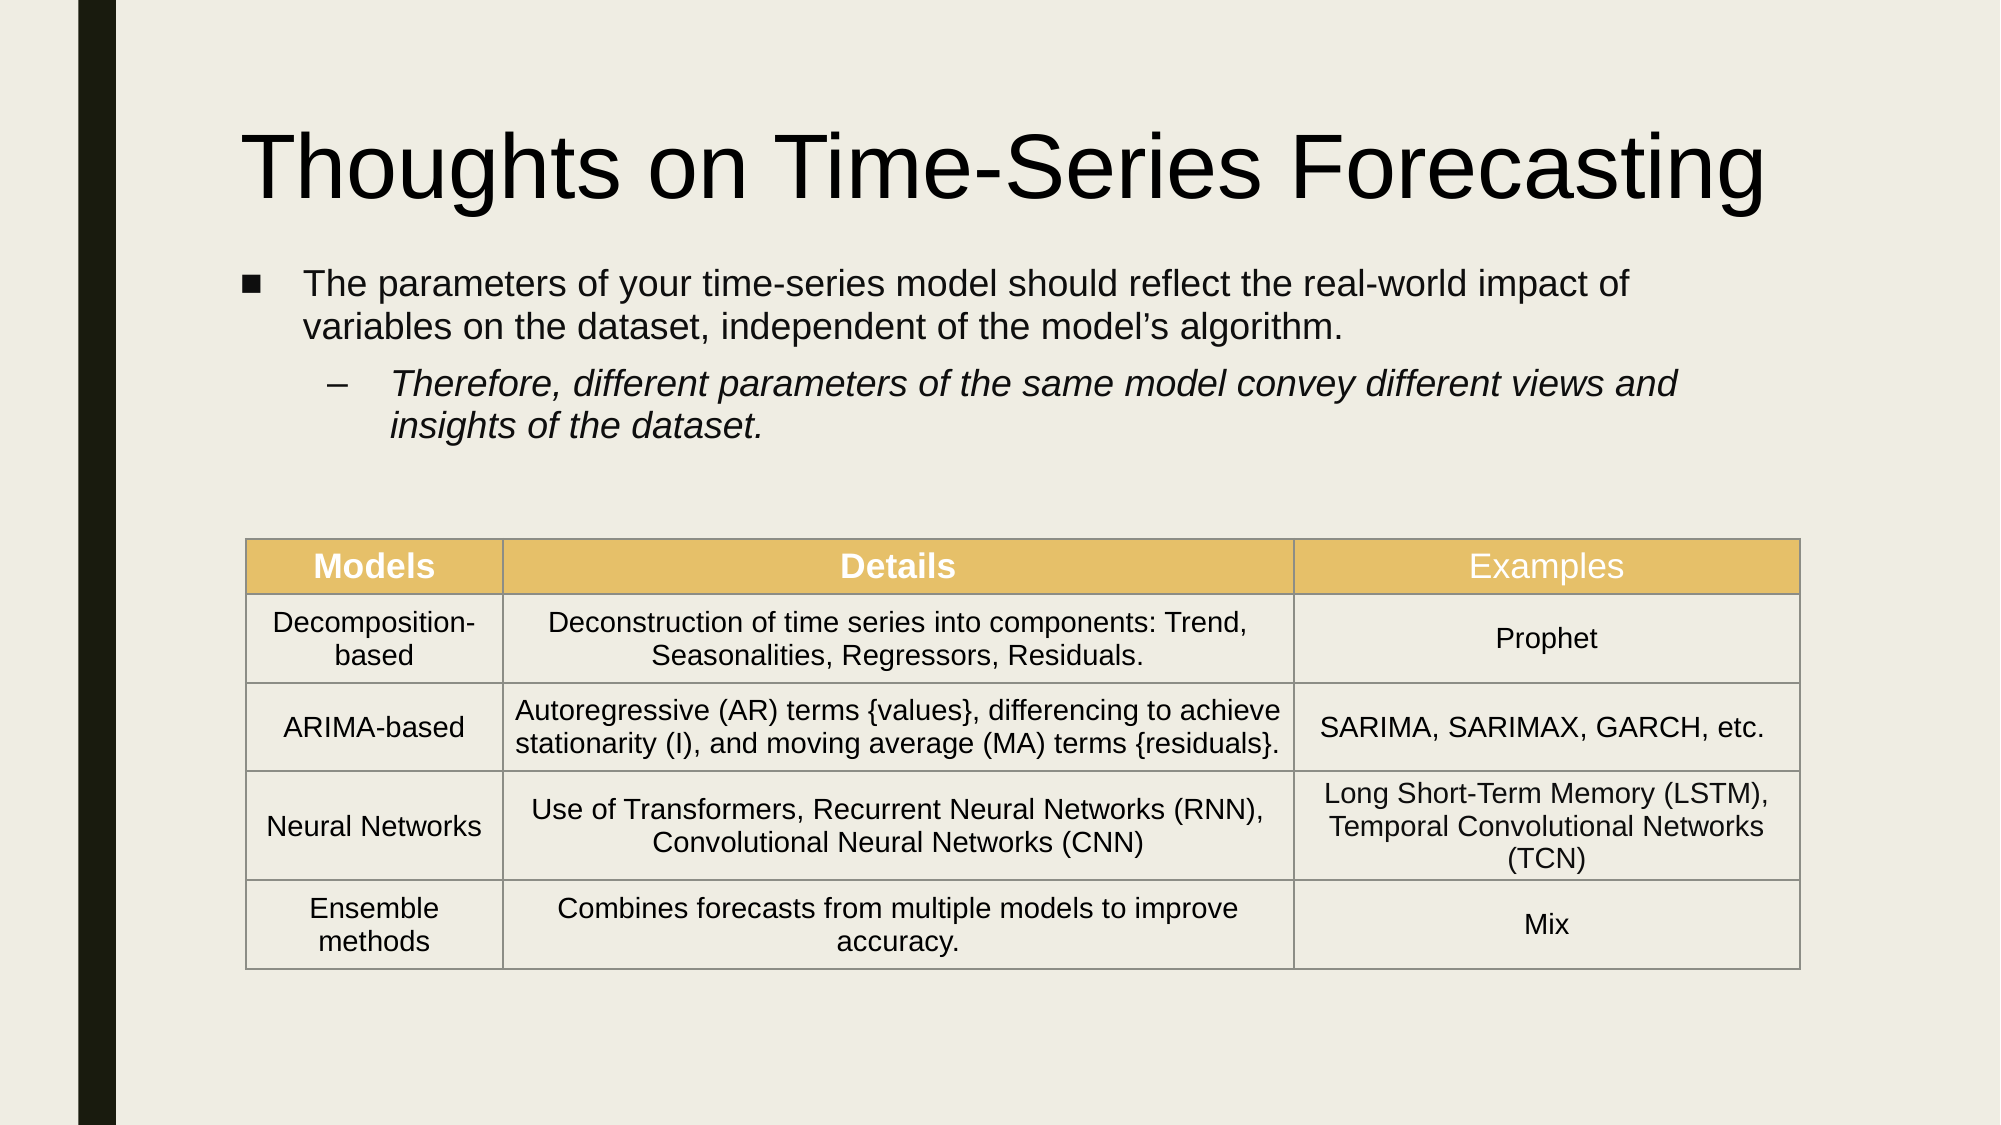

# Thoughts on Time-Series Forecasting
The parameters of your time-series model should reflect the real-world impact of variables on the dataset, independent of the model’s algorithm.
Therefore, different parameters of the same model convey different views and insights of the dataset.
| Models | Details | Examples |
| --- | --- | --- |
| Decomposition-based | Deconstruction of time series into components: Trend, Seasonalities, Regressors, Residuals. | Prophet |
| ARIMA-based | Autoregressive (AR) terms {values}, differencing to achieve stationarity (I), and moving average (MA) terms {residuals}. | SARIMA, SARIMAX, GARCH, etc. |
| Neural Networks | Use of Transformers, Recurrent Neural Networks (RNN), Convolutional Neural Networks (CNN) | Long Short-Term Memory (LSTM), Temporal Convolutional Networks (TCN) |
| Ensemble methods | Combines forecasts from multiple models to improve accuracy. | Mix |